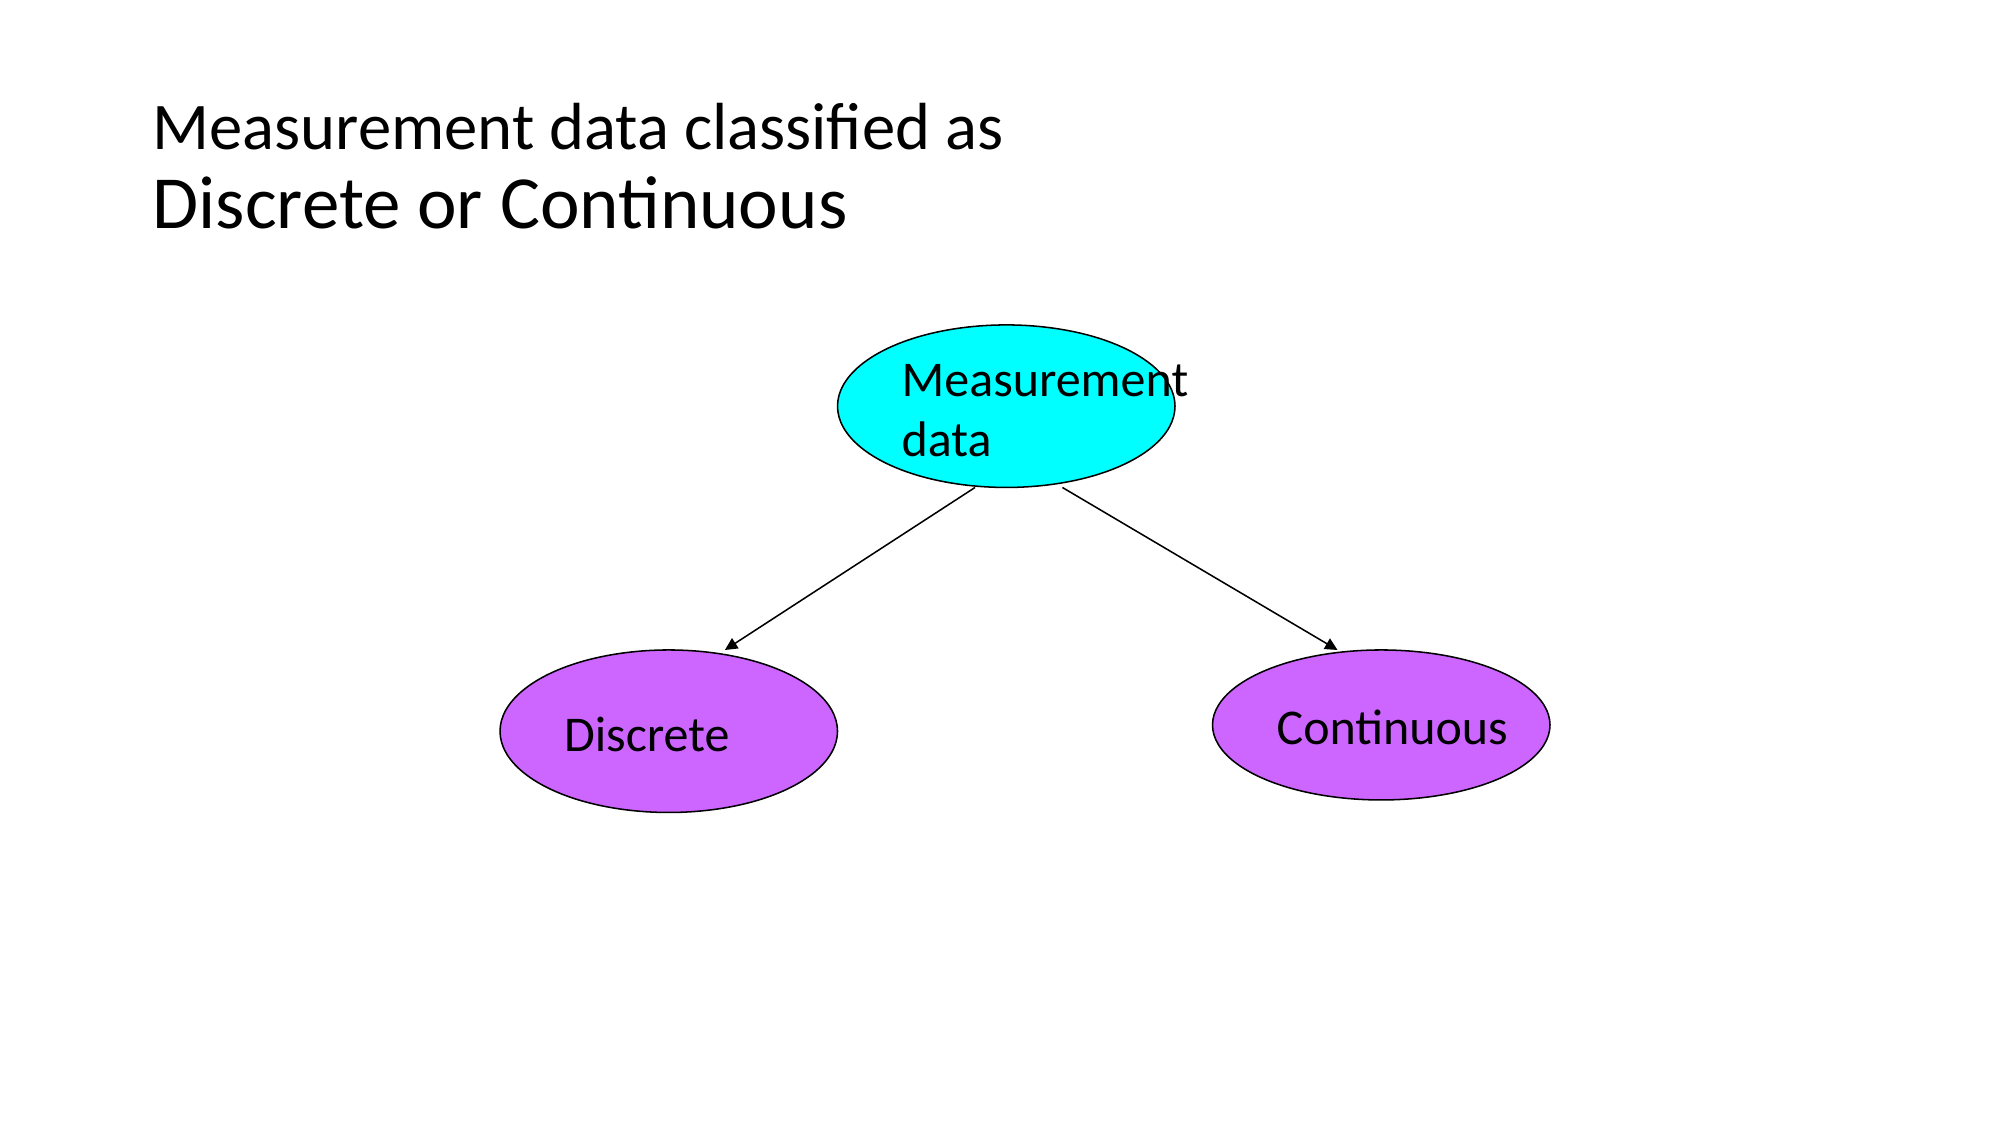

# Measurement data classified as Discrete or Continuous
Measurement
data

Discrete
Continuous